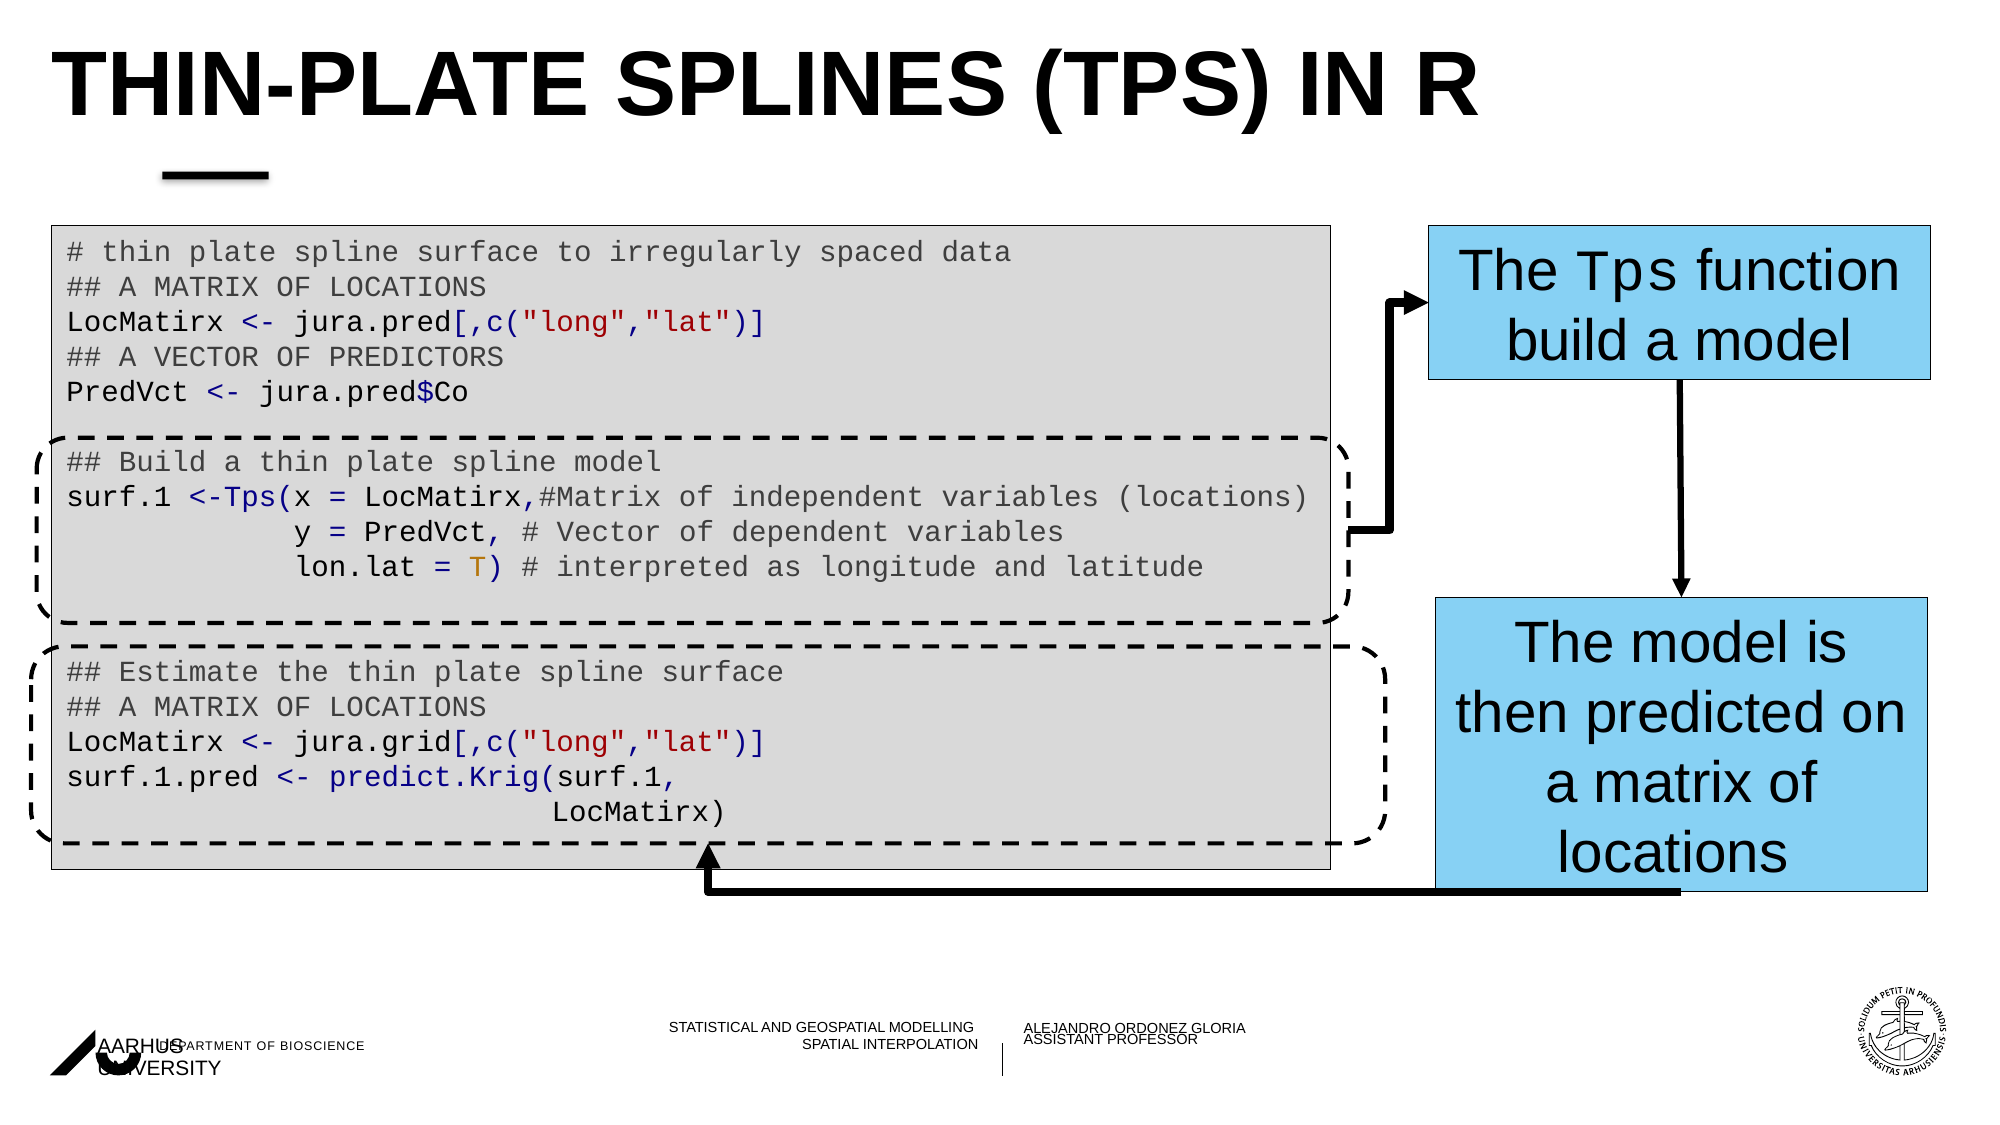

# Thin-plate splines (TPS) in R
# thin plate spline surface to irregularly spaced data
## A MATRIX OF LOCATIONS
LocMatirx <- jura.pred[,c("long","lat")]
## A VECTOR OF PREDICTORS
PredVct <- jura.pred$Co

## Build a thin plate spline model
surf.1 <-Tps(x = LocMatirx,#Matrix of independent variables (locations)
             y = PredVct, # Vector of dependent variables
             lon.lat = T) # interpreted as longitude and latitude

## Estimate the thin plate spline surface
## A MATRIX OF LOCATIONS
LocMatirx <- jura.grid[,c("long","lat")]
surf.1.pred <- predict.Krig(surf.1,
			  LocMatirx)

The Tps function build a model

The model is then predicted on a matrix of locations

22/11/202227/08/2018